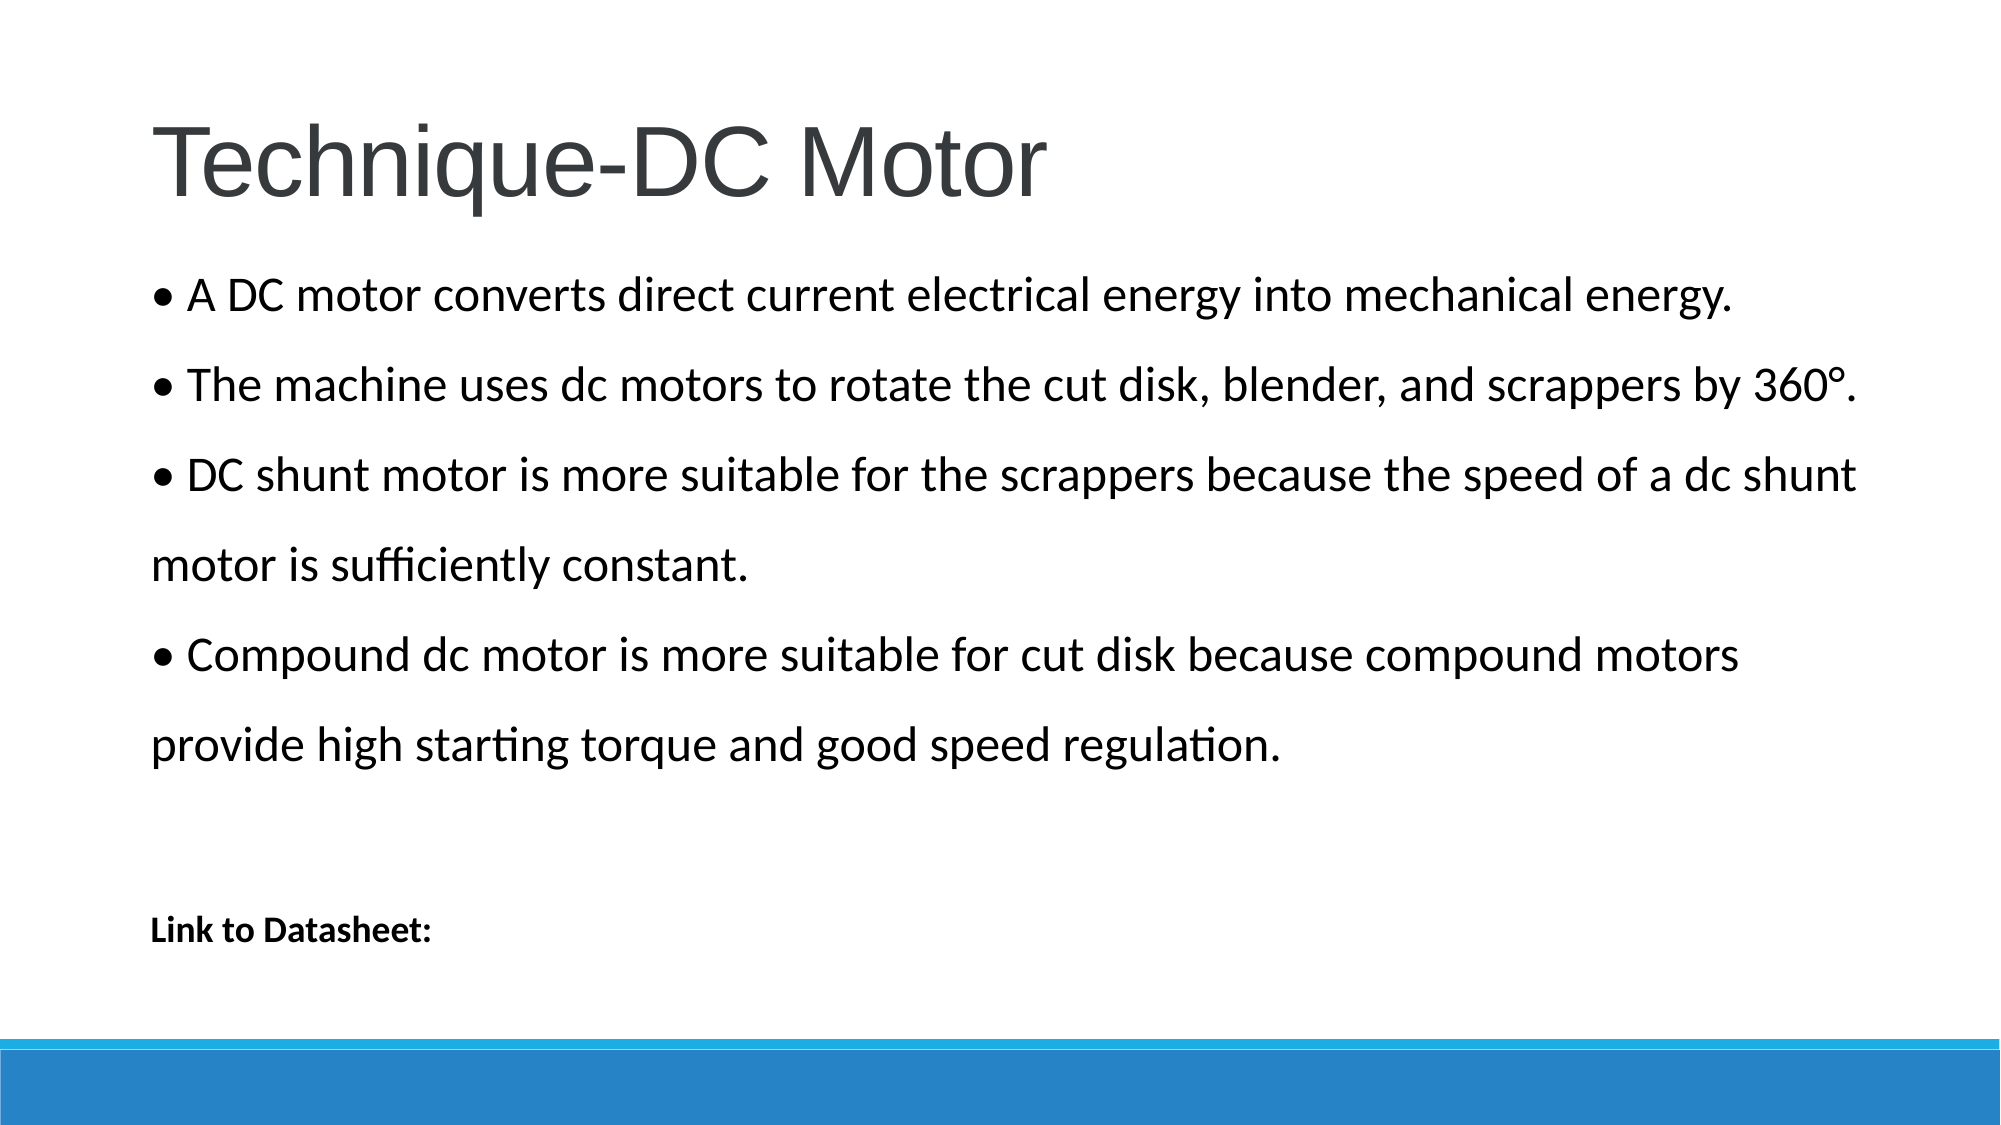

Technique-DC Motor
• A DC motor converts direct current electrical energy into mechanical energy.
• The machine uses dc motors to rotate the cut disk, blender, and scrappers by 360°.
• DC shunt motor is more suitable for the scrappers because the speed of a dc shunt   motor is sufficiently constant.
• Compound dc motor is more suitable for cut disk because compound motors provide high starting torque and good speed regulation.
Link to Datasheet: